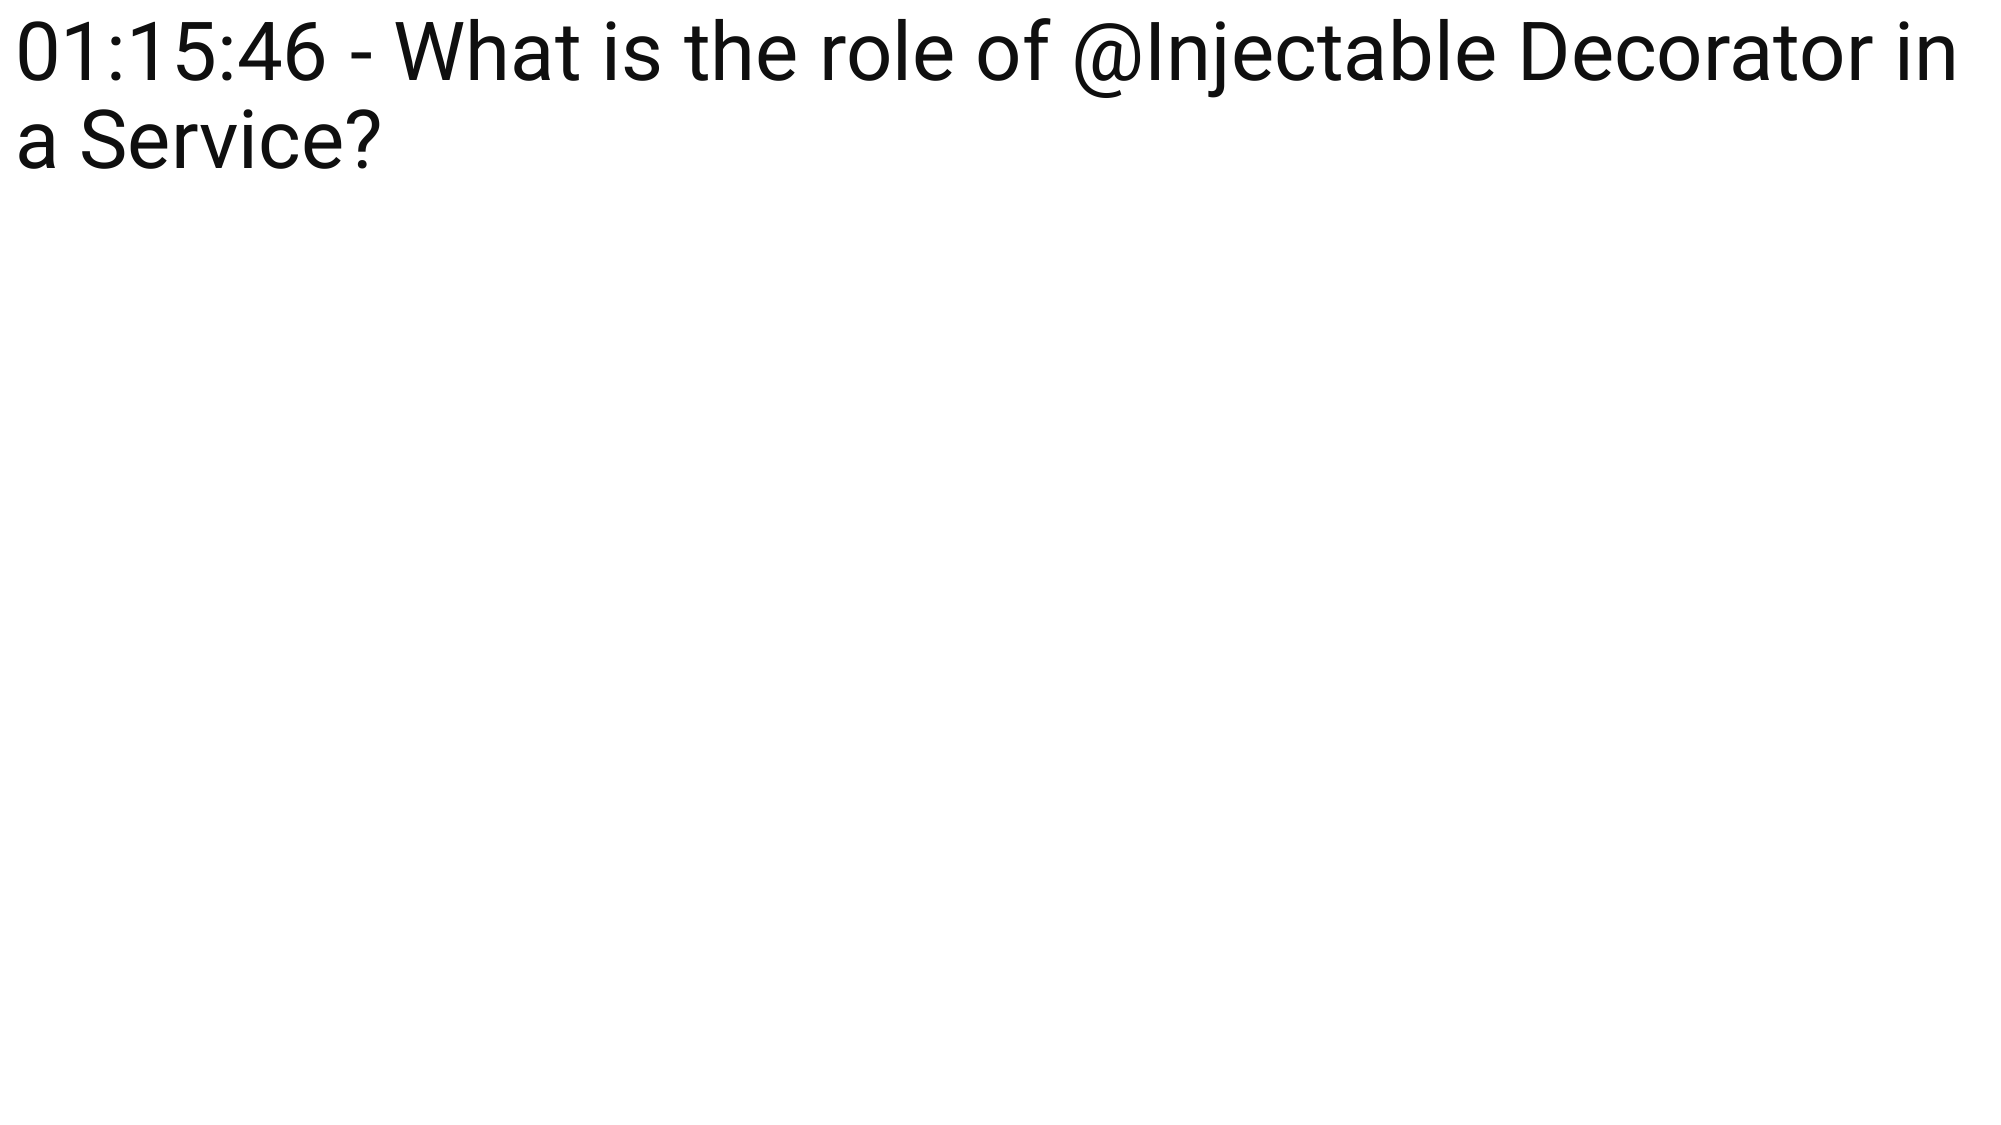

# 01:15:46 - What is the role of @Injectable Decorator in a Service?